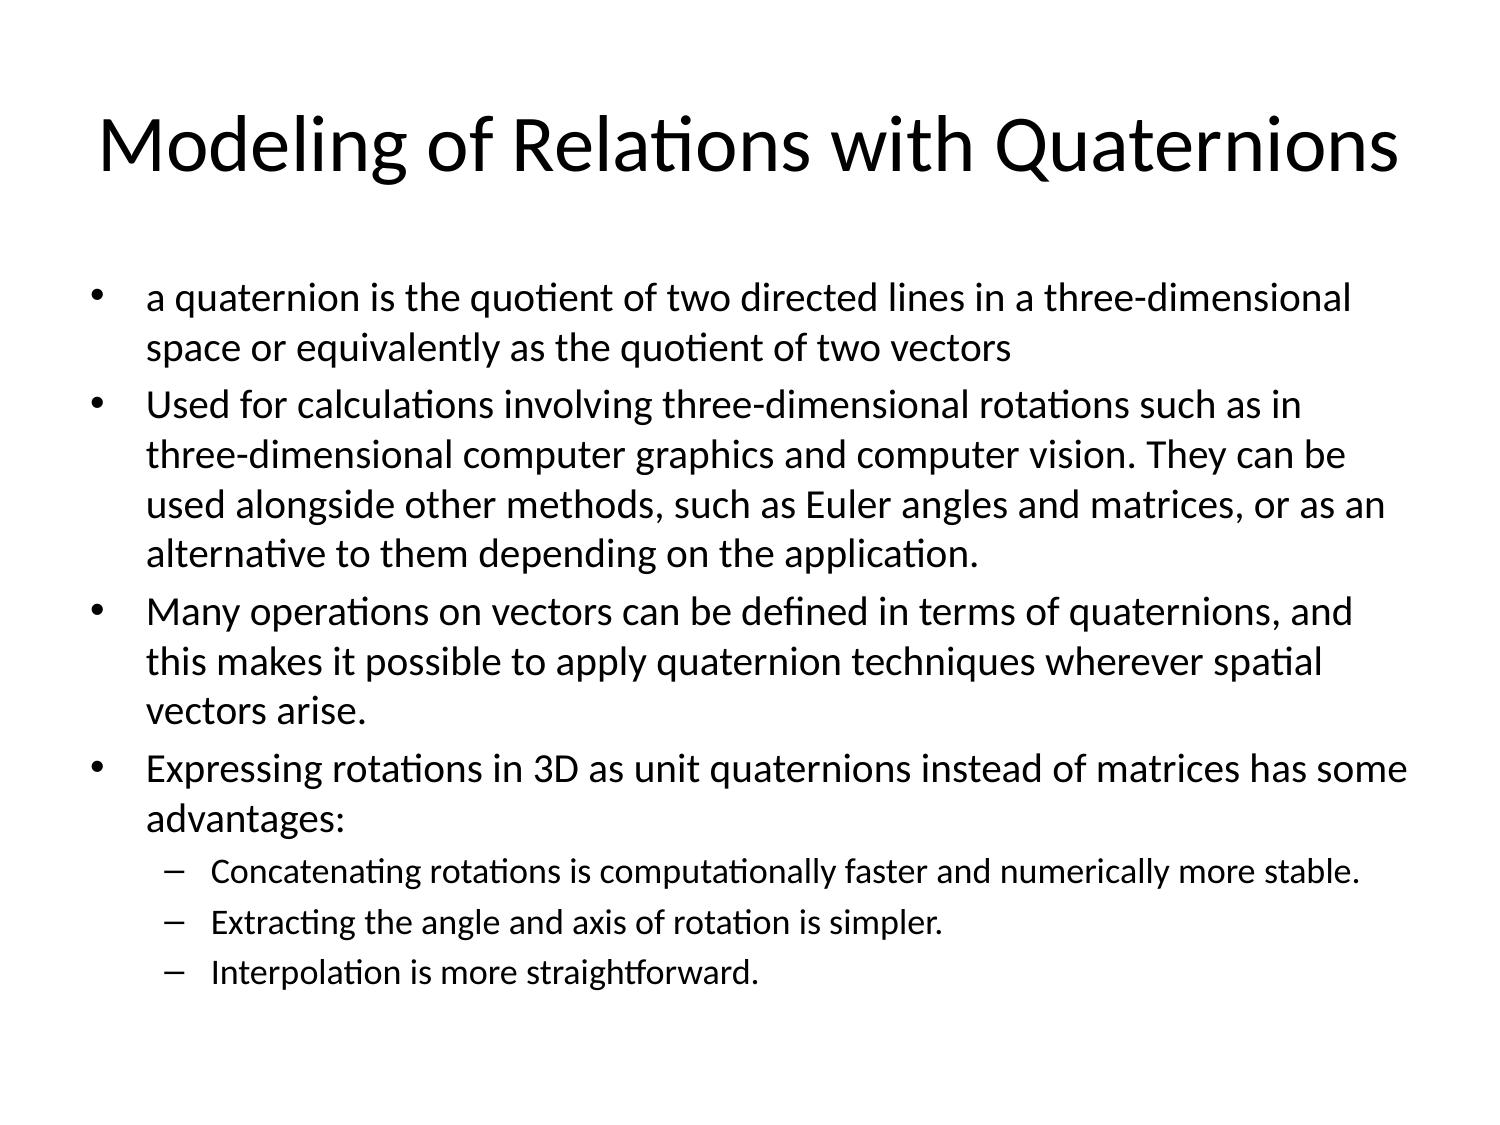

# Modeling of Relations with Quaternions
a quaternion is the quotient of two directed lines in a three-dimensional space or equivalently as the quotient of two vectors
Used for calculations involving three-dimensional rotations such as in three-dimensional computer graphics and computer vision. They can be used alongside other methods, such as Euler angles and matrices, or as an alternative to them depending on the application.
Many operations on vectors can be defined in terms of quaternions, and this makes it possible to apply quaternion techniques wherever spatial vectors arise.
Expressing rotations in 3D as unit quaternions instead of matrices has some advantages:
Concatenating rotations is computationally faster and numerically more stable.
Extracting the angle and axis of rotation is simpler.
Interpolation is more straightforward.